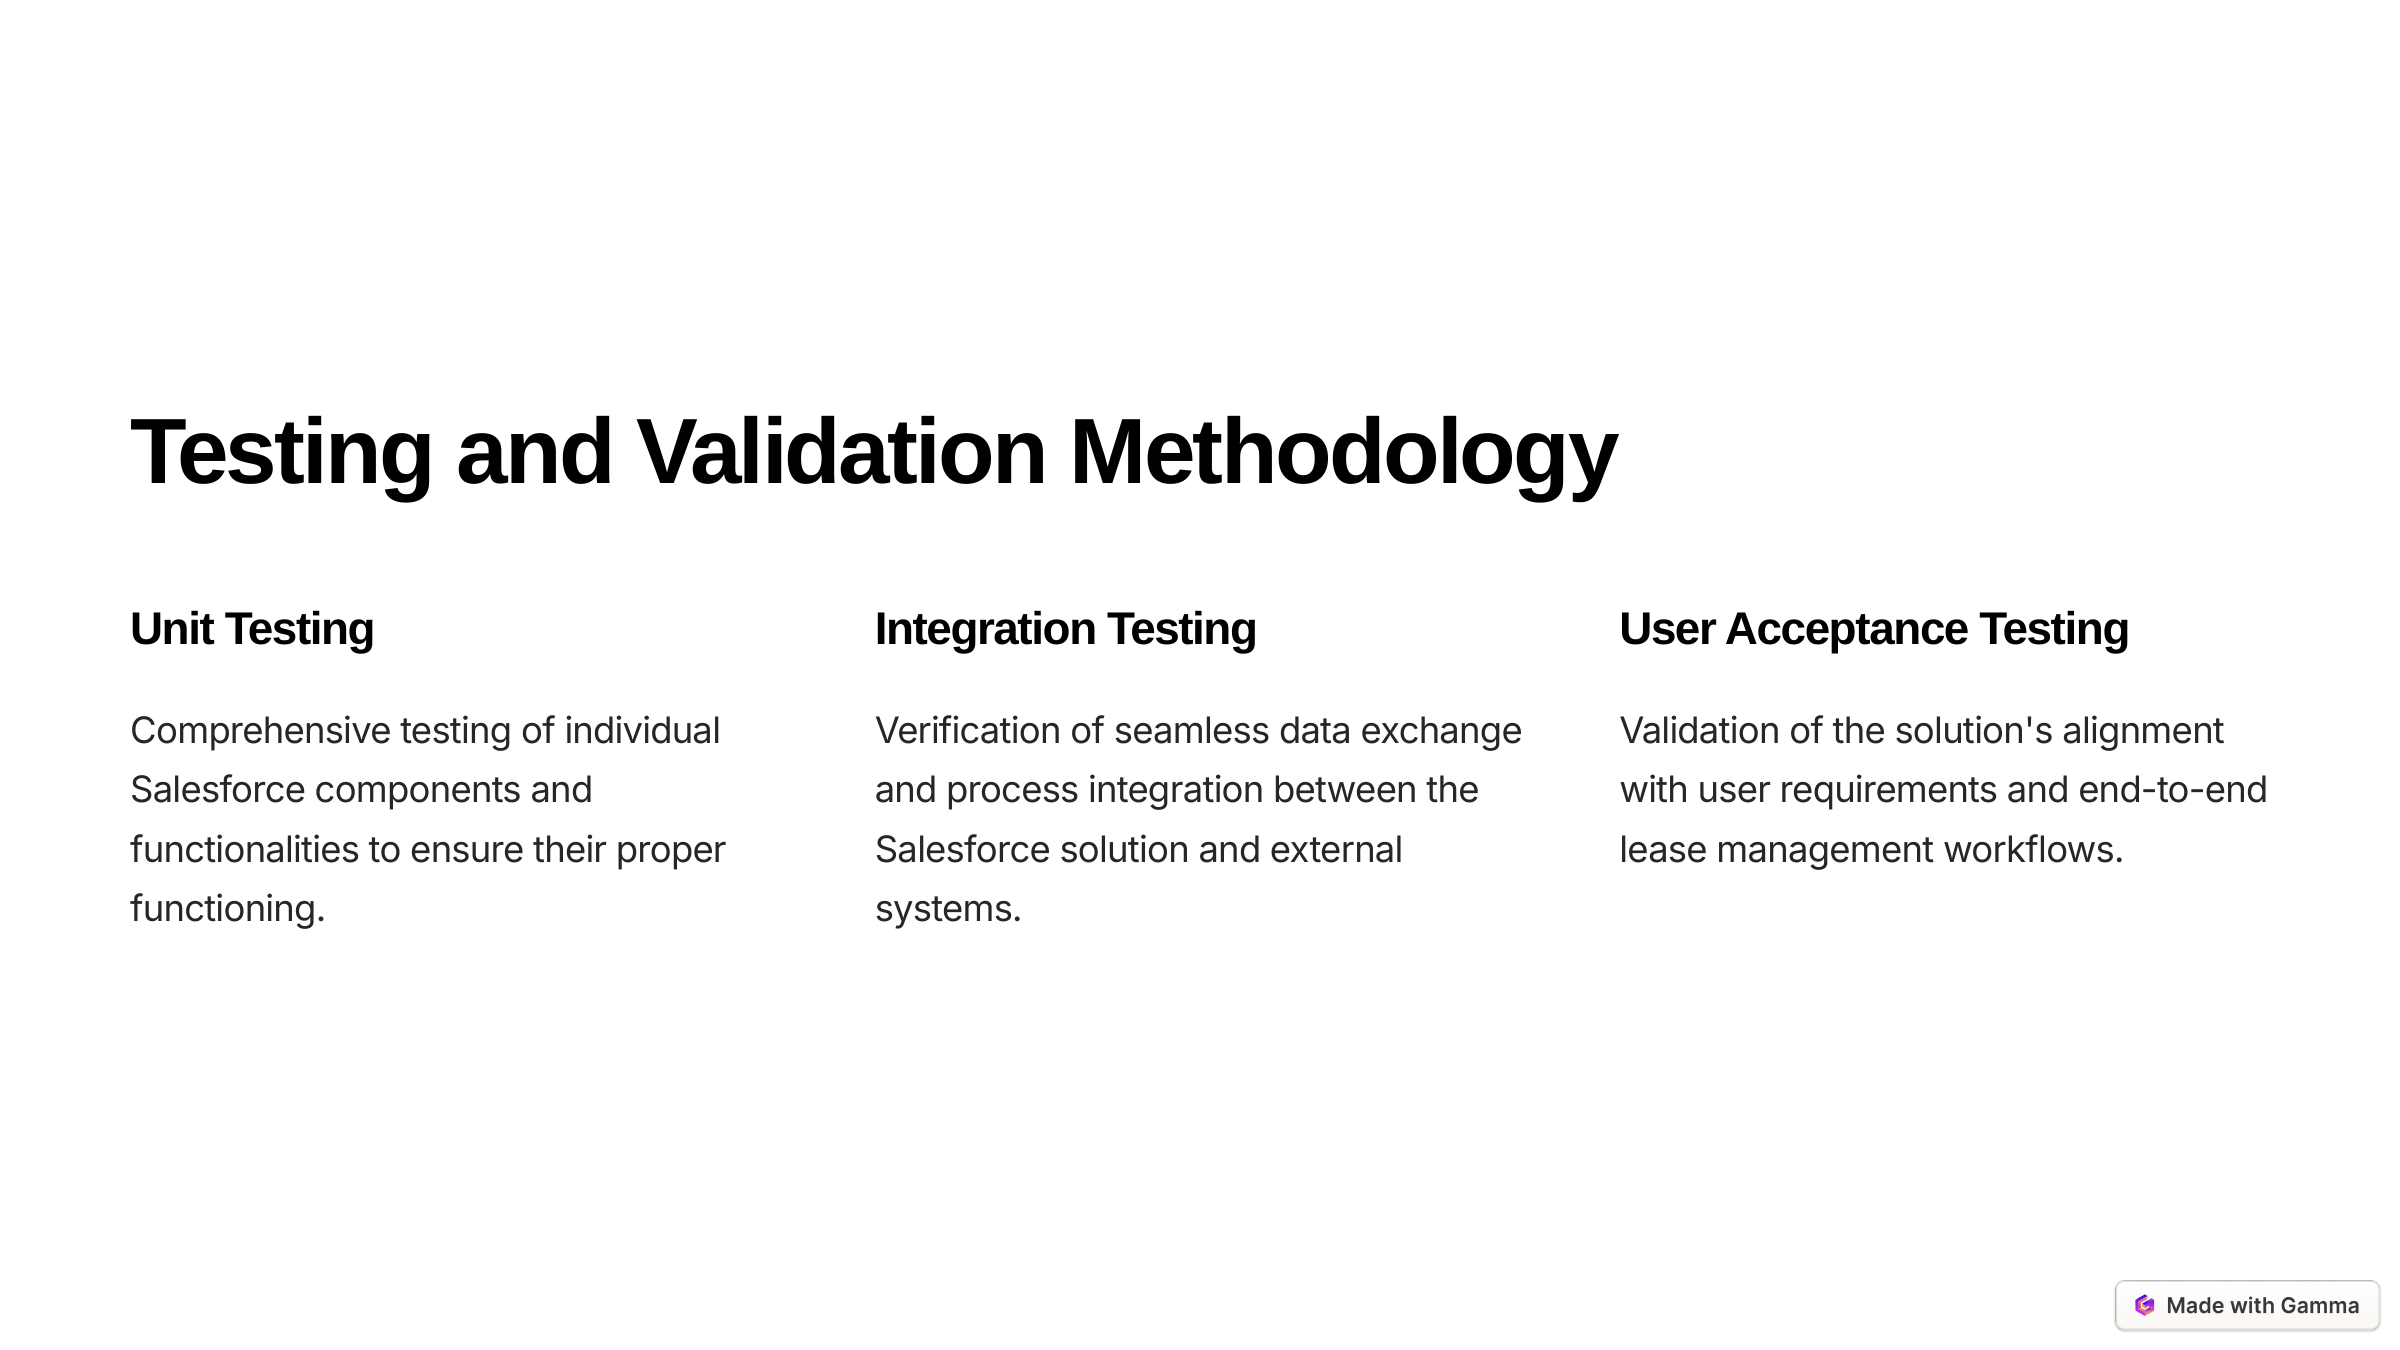

Testing and Validation Methodology
Unit Testing
Integration Testing
User Acceptance Testing
Comprehensive testing of individual Salesforce components and functionalities to ensure their proper functioning.
Verification of seamless data exchange and process integration between the Salesforce solution and external systems.
Validation of the solution's alignment with user requirements and end-to-end lease management workflows.